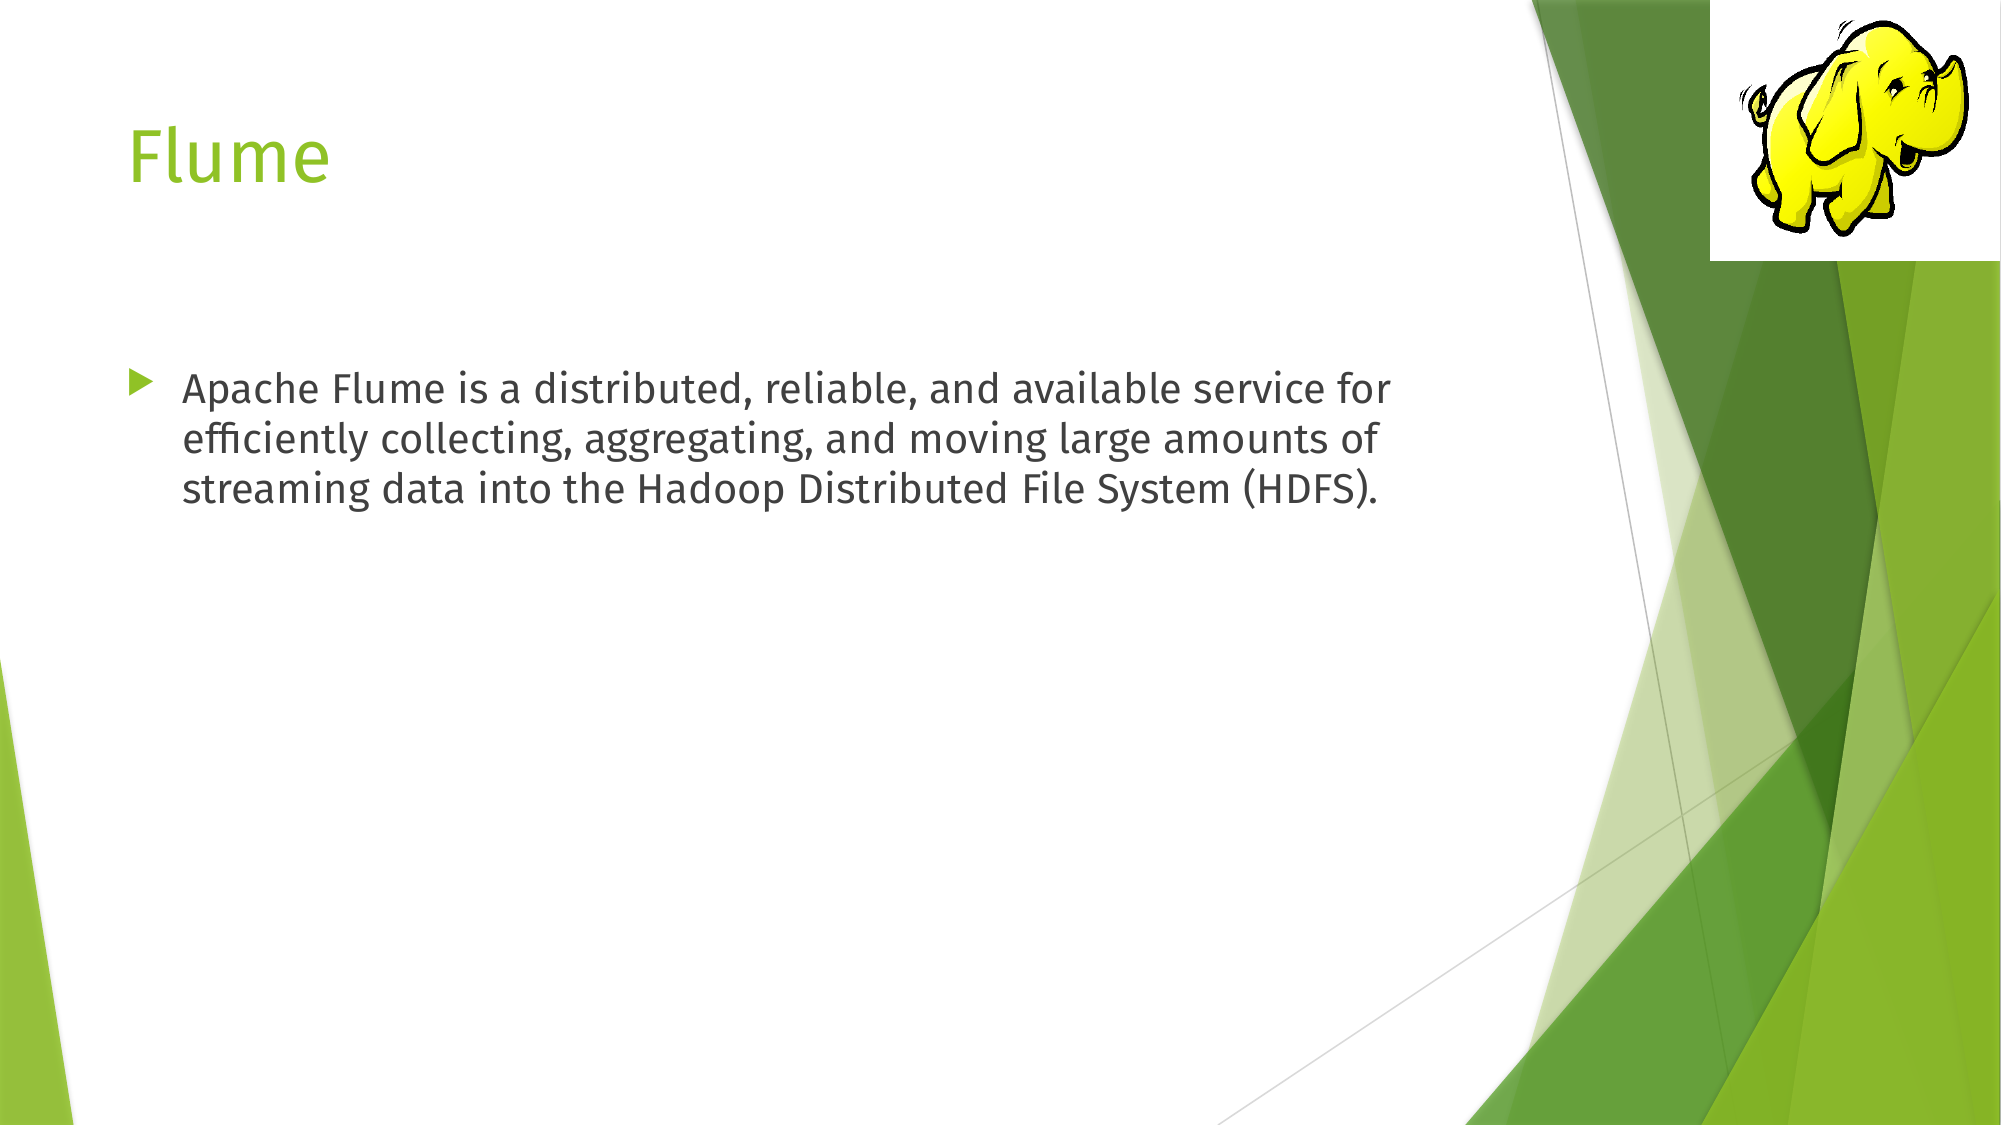

# Flume
Apache Flume is a distributed, reliable, and available service for efficiently collecting, aggregating, and moving large amounts of streaming data into the Hadoop Distributed File System (HDFS).